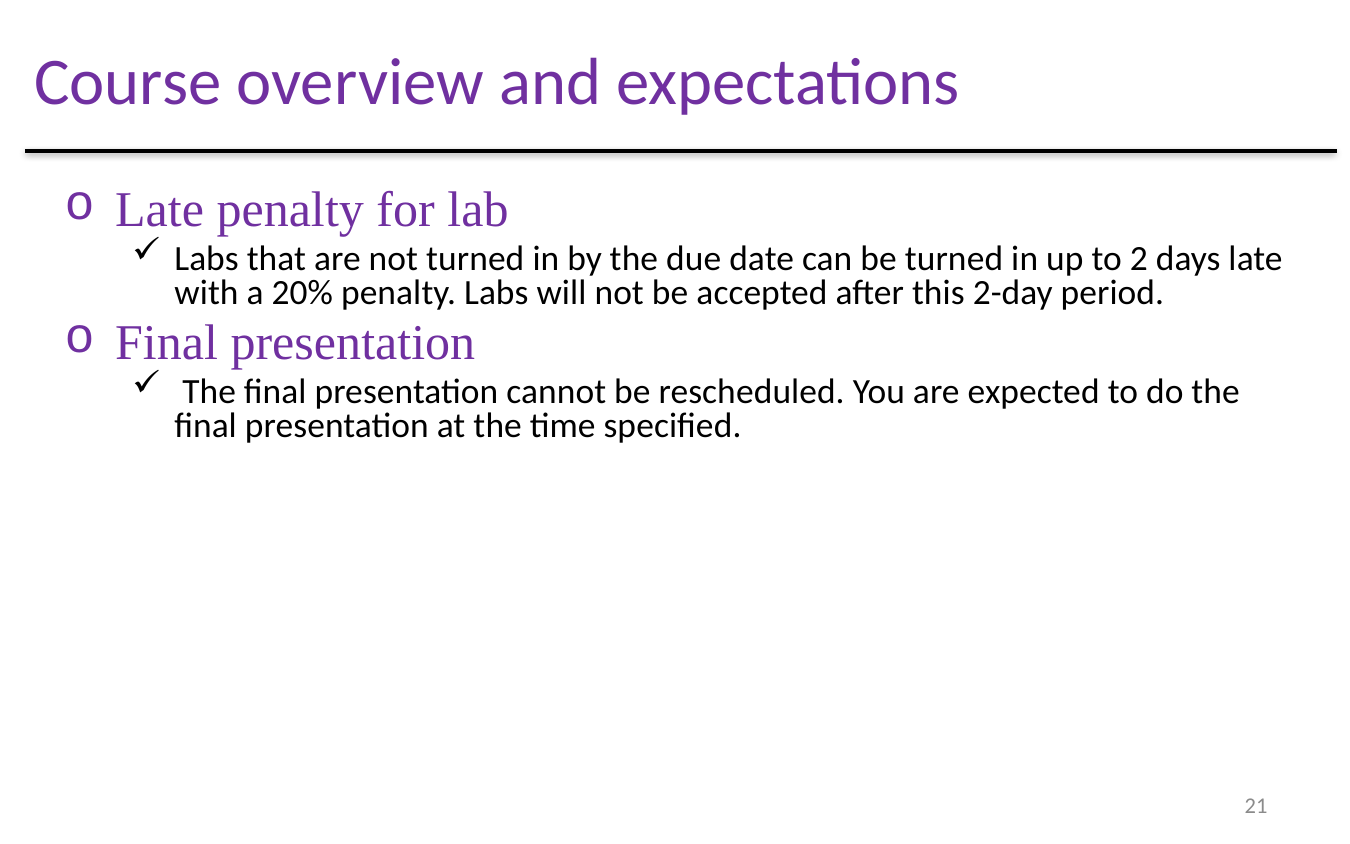

Course overview and expectations
Late penalty for lab
Labs that are not turned in by the due date can be turned in up to 2 days late with a 20% penalty. Labs will not be accepted after this 2-day period.
Final presentation
 The final presentation cannot be rescheduled. You are expected to do the final presentation at the time specified.
21